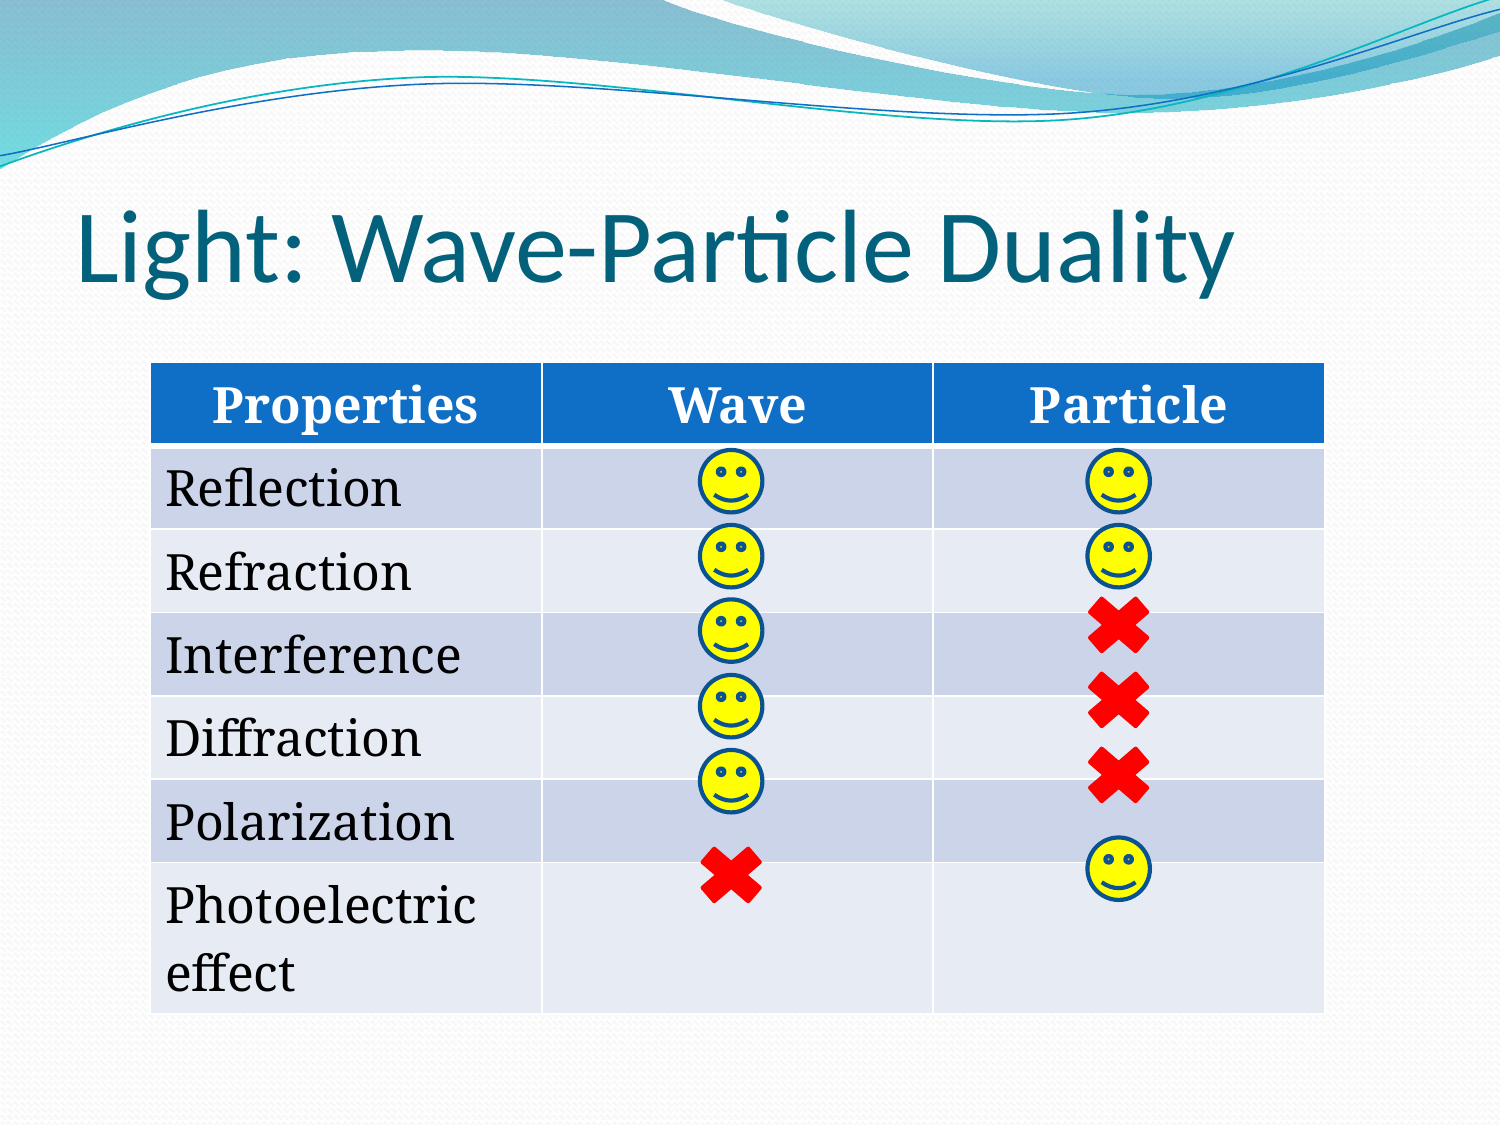

# Light: Wave-Particle Duality
| Properties | Wave | Particle |
| --- | --- | --- |
| Reflection |  |  |
| Refraction |  |  |
| Interference |  |  |
| Diffraction |  |  |
| Polarization |  |  |
| Photoelectric effect |  |  |